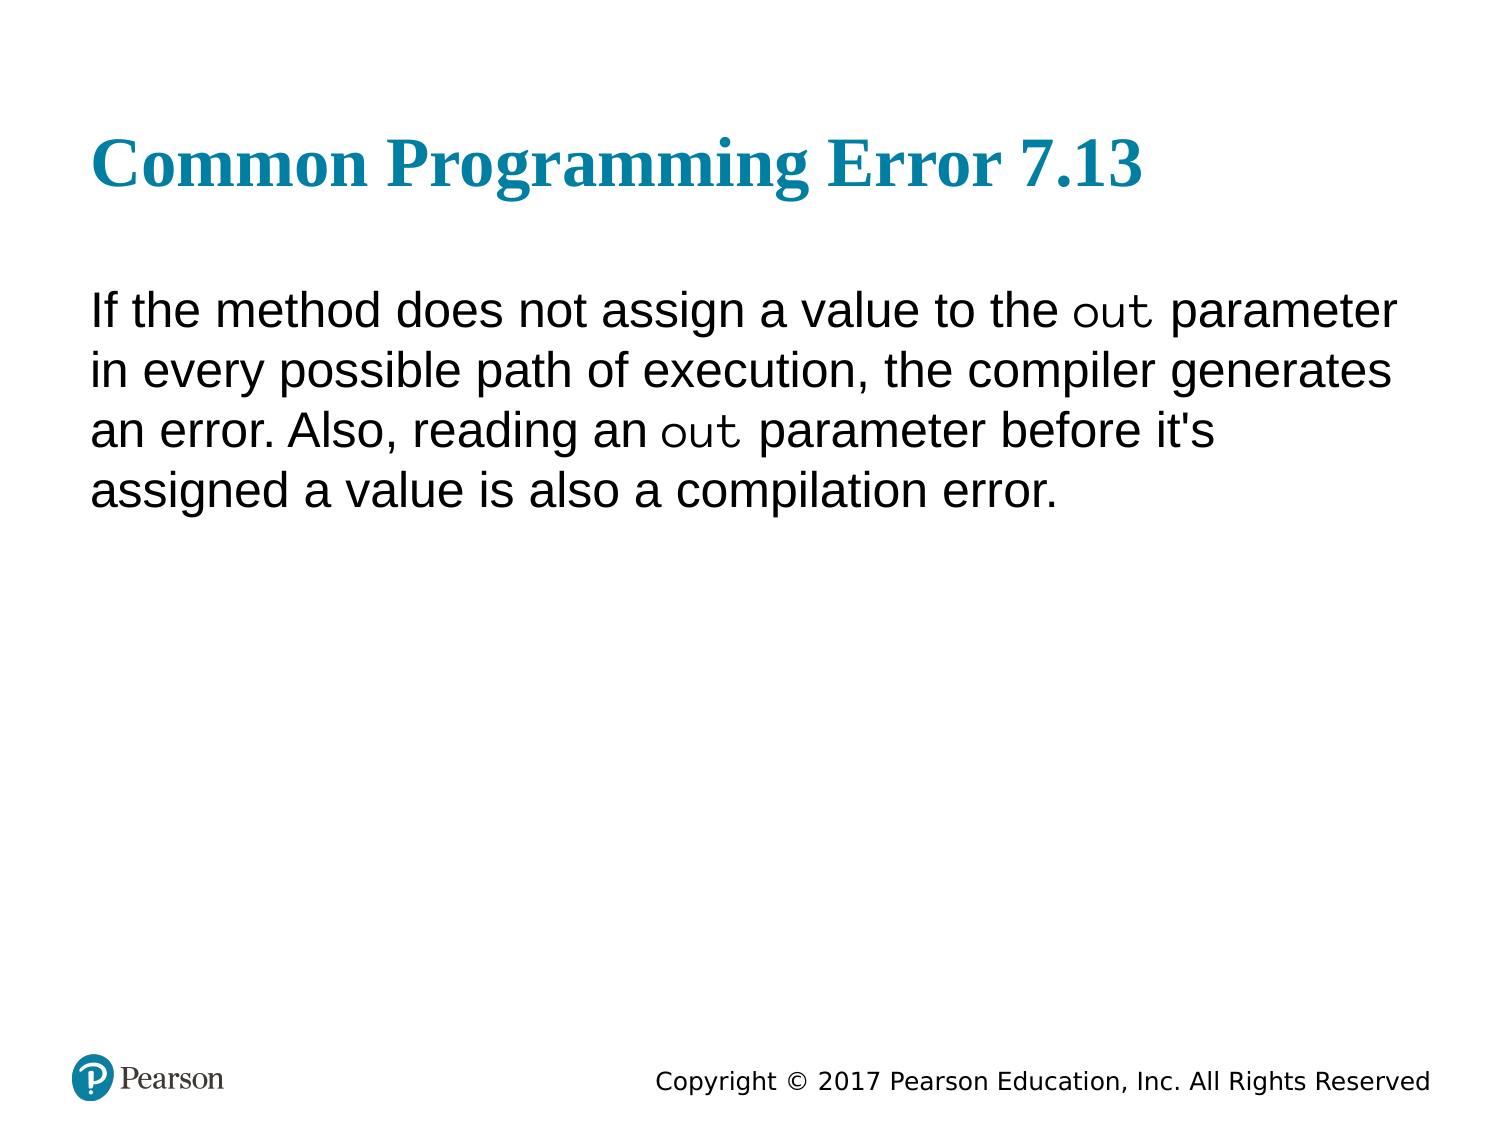

# Common Programming Error 7.13
If the method does not assign a value to the out parameter in every possible path of execution, the compiler generates an error. Also, reading an out parameter before it's assigned a value is also a compilation error.